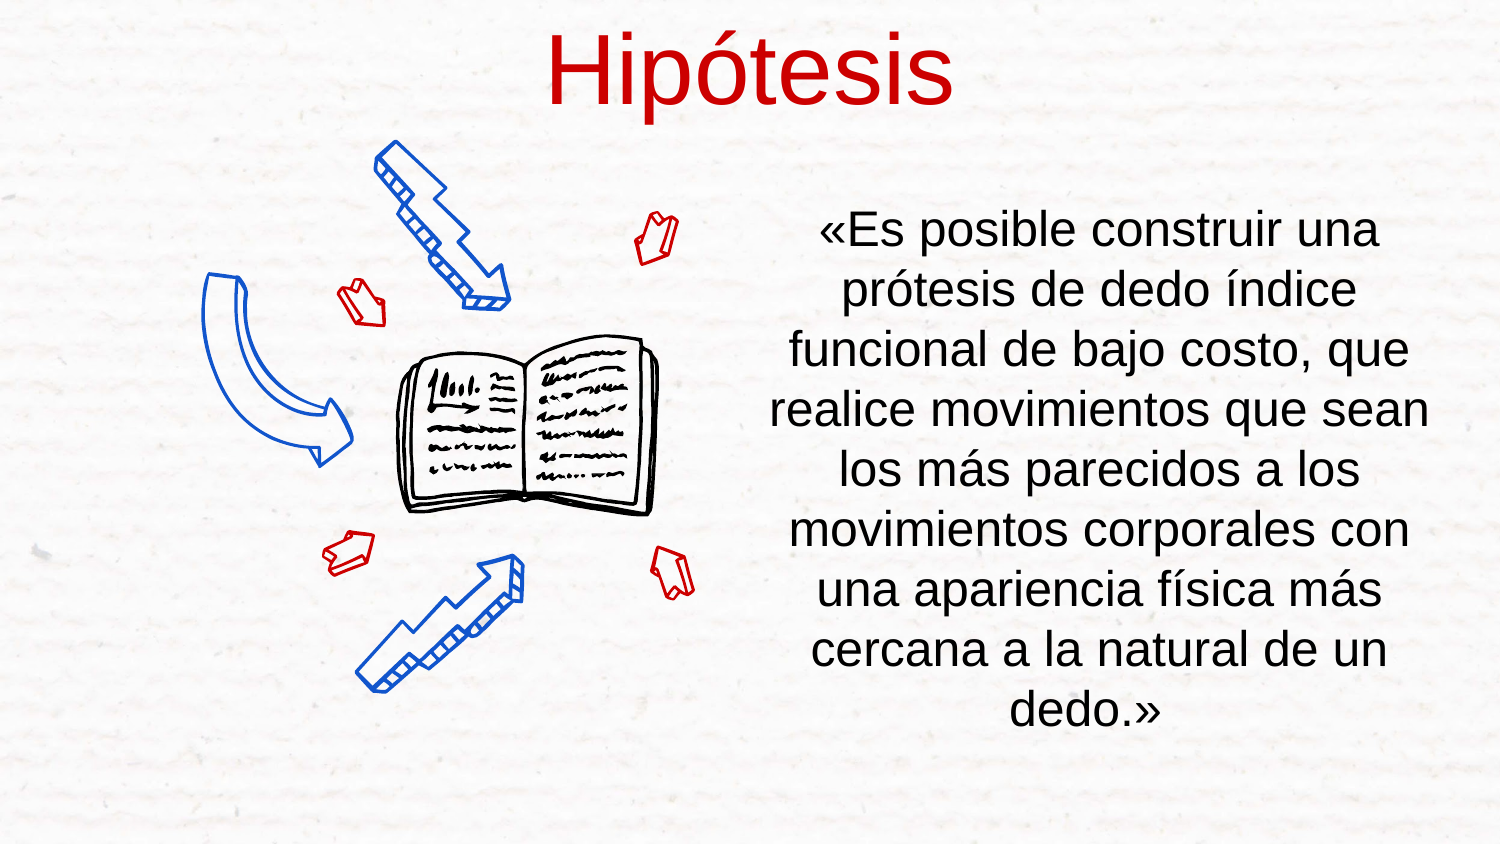

# Hipótesis

«Es posible construir una prótesis de dedo índice funcional de bajo costo, que realice movimientos que sean los más parecidos a los movimientos corporales con una apariencia física más cercana a la natural de un dedo.»